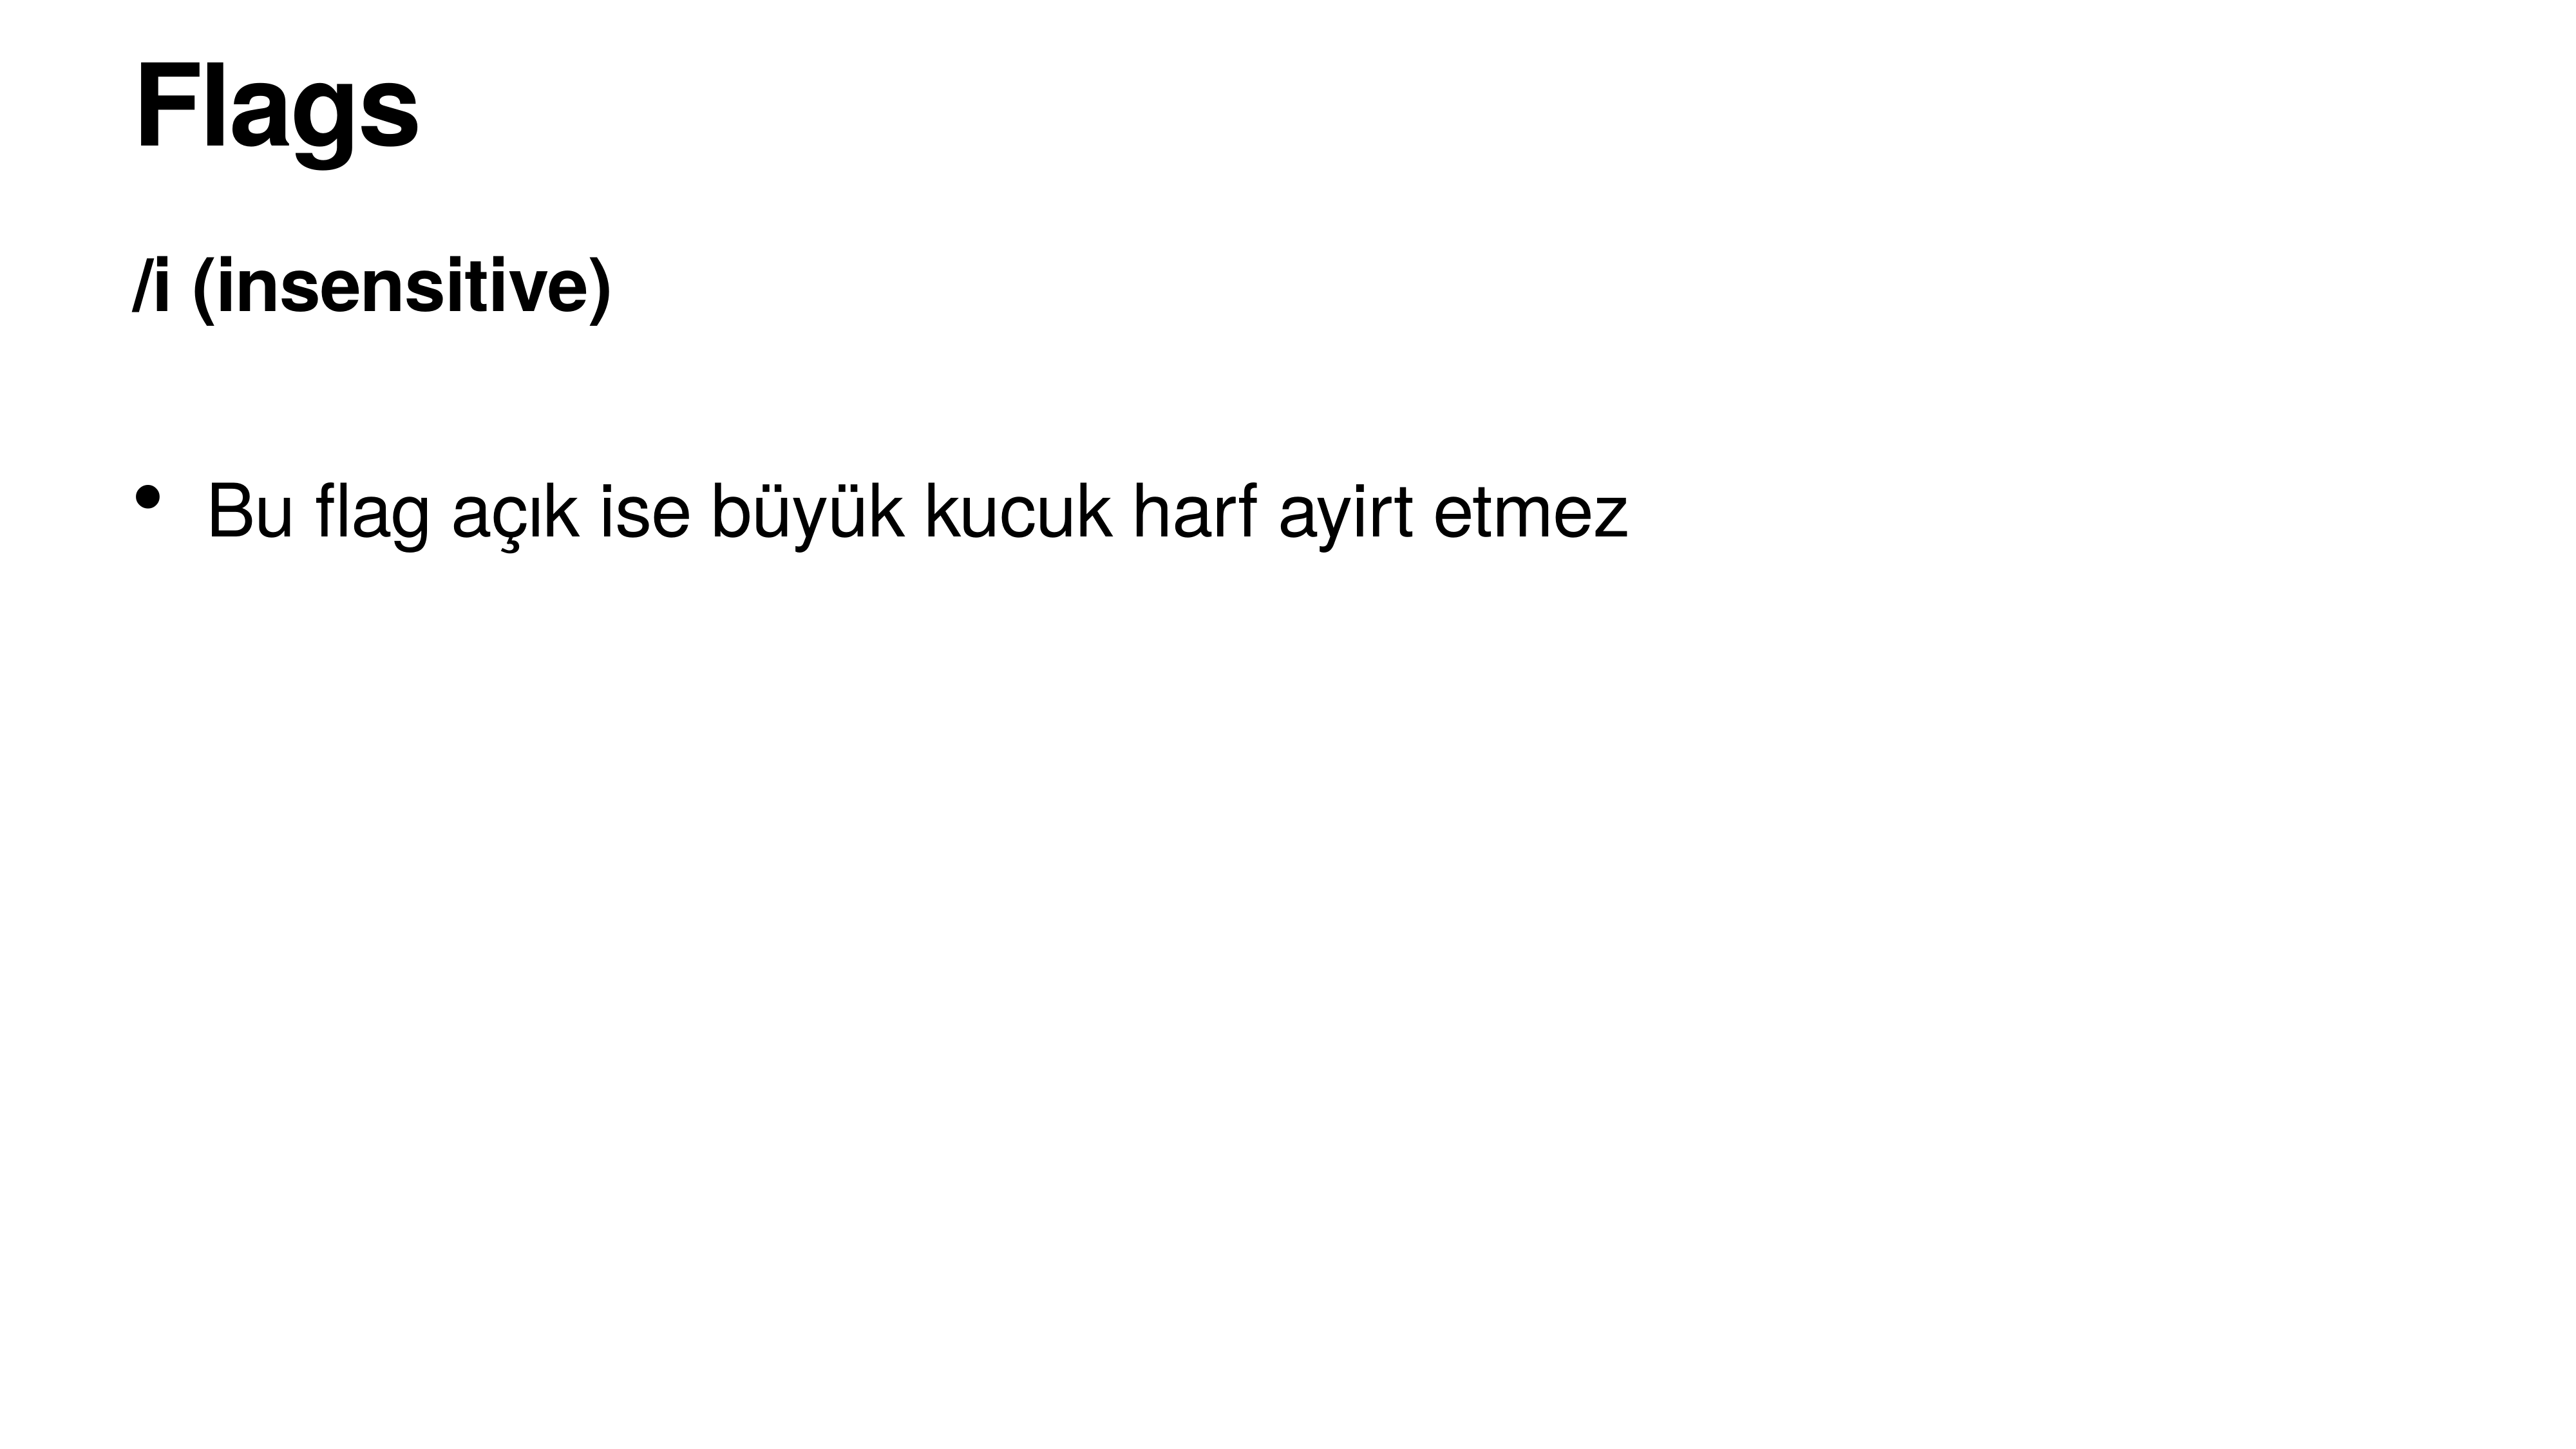

# Flags
/i (insensitive)

Bu flag açık ise büyük kucuk harf ayirt etmez